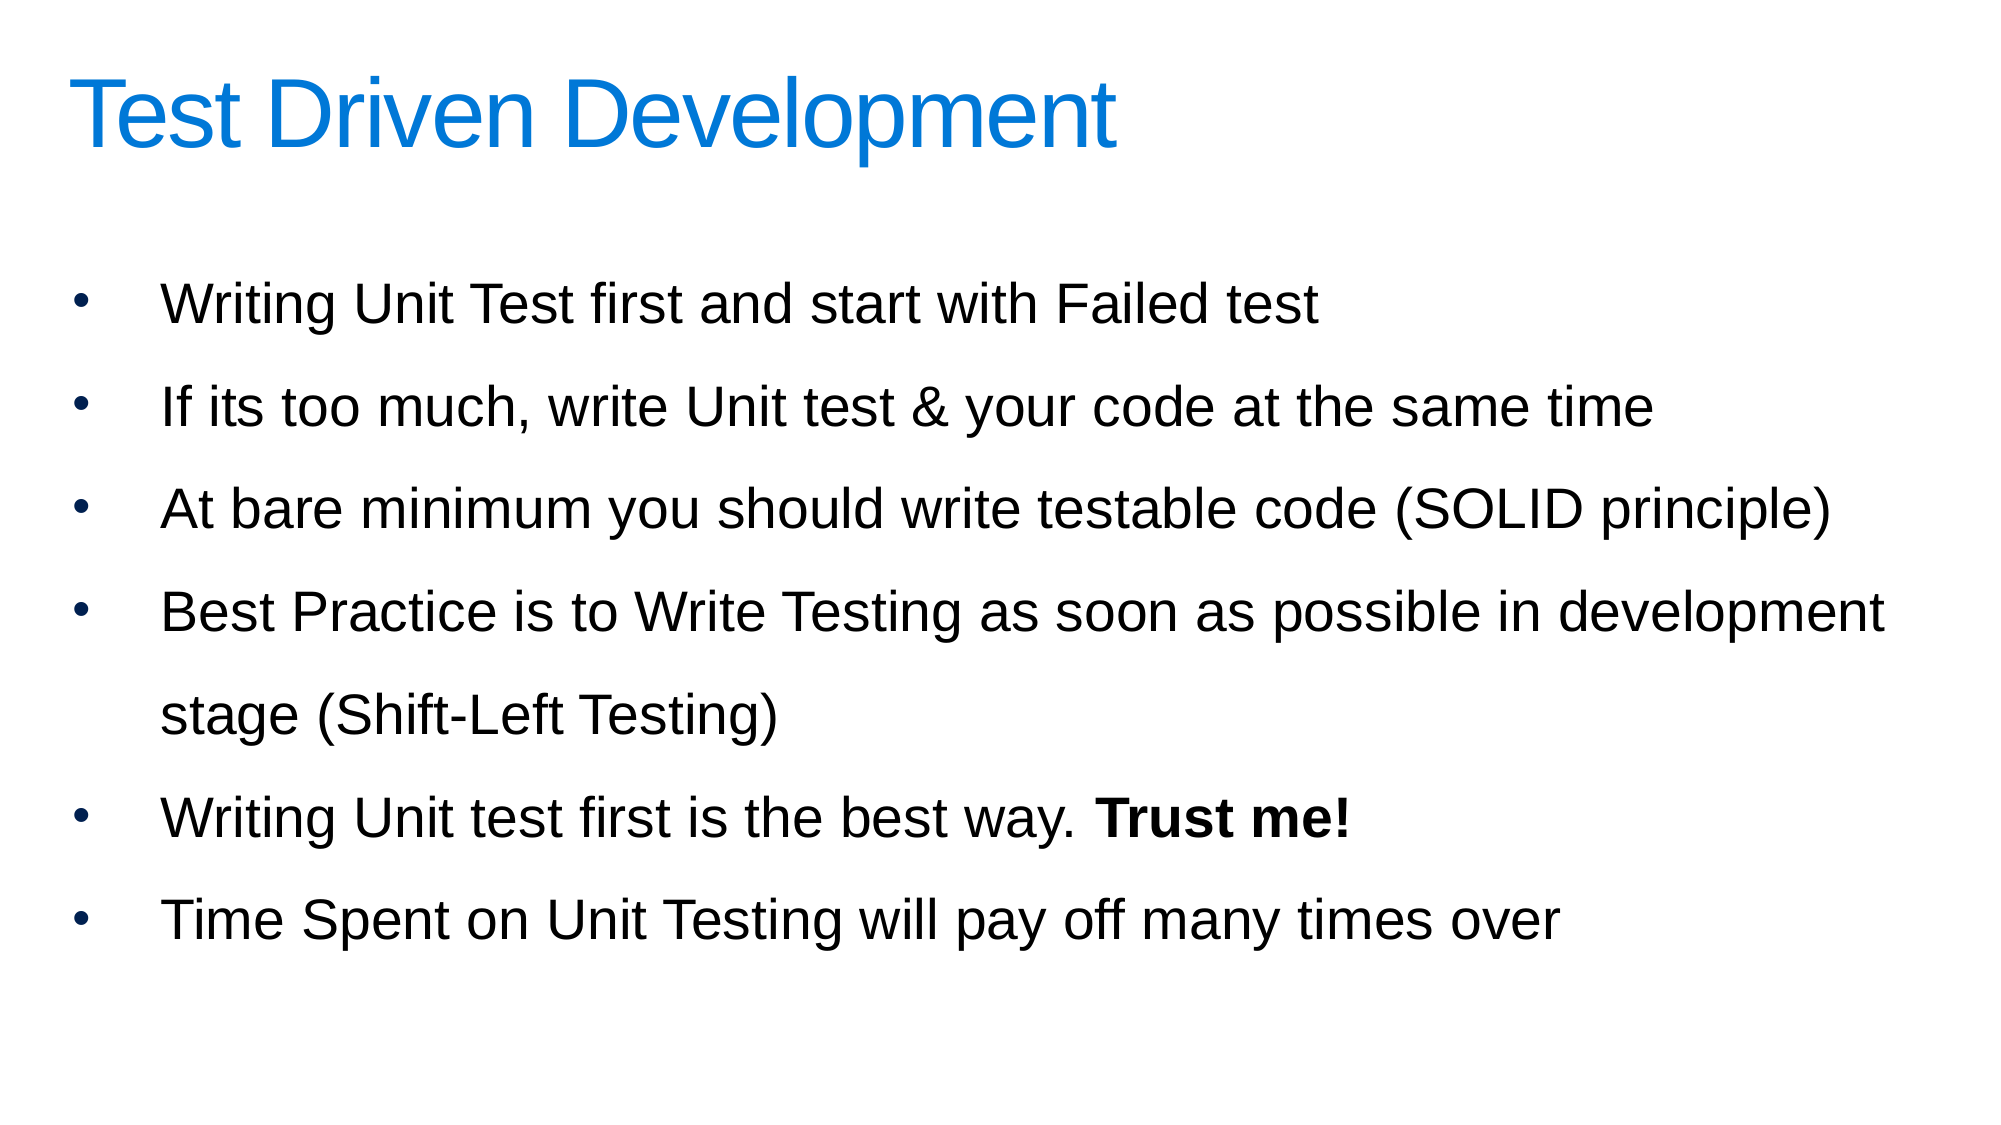

# Test Driven Development
Writing Unit Test first and start with Failed test
If its too much, write Unit test & your code at the same time
At bare minimum you should write testable code (SOLID principle)
Best Practice is to Write Testing as soon as possible in development stage (Shift-Left Testing)
Writing Unit test first is the best way. Trust me!
Time Spent on Unit Testing will pay off many times over